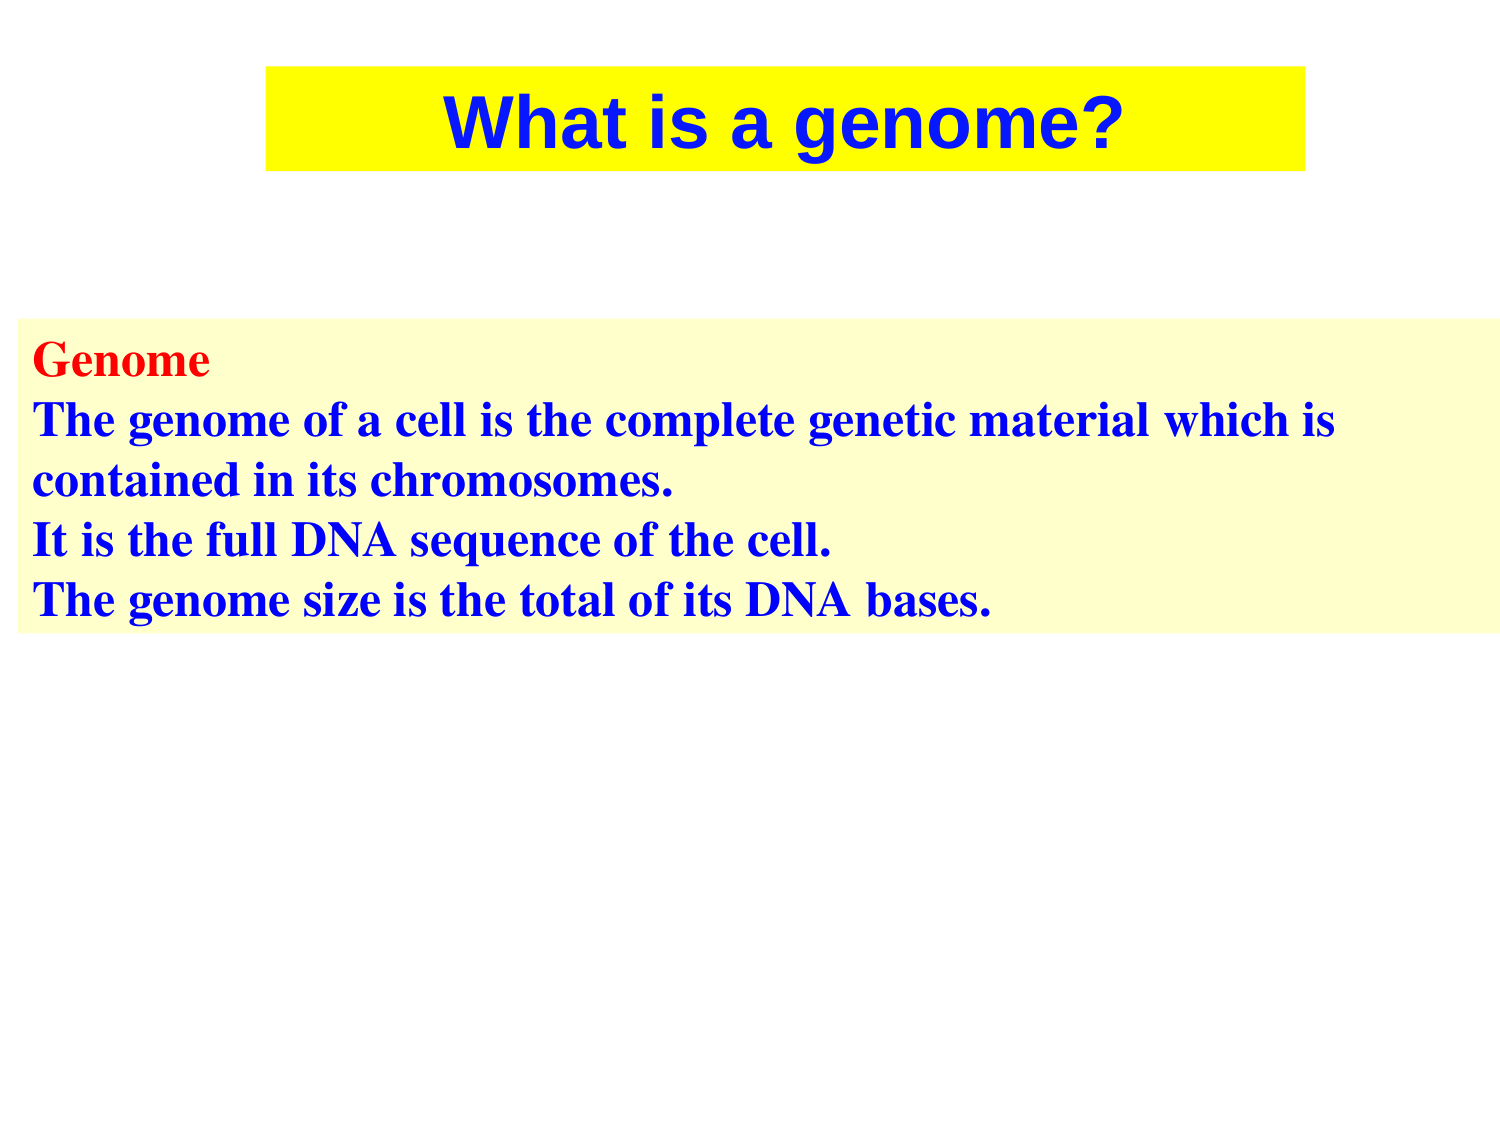

What is a genome?
Genome
The genome of a cell is the complete genetic material which is contained in its chromosomes.
It is the full DNA sequence of the cell.
The genome size is the total of its DNA bases.